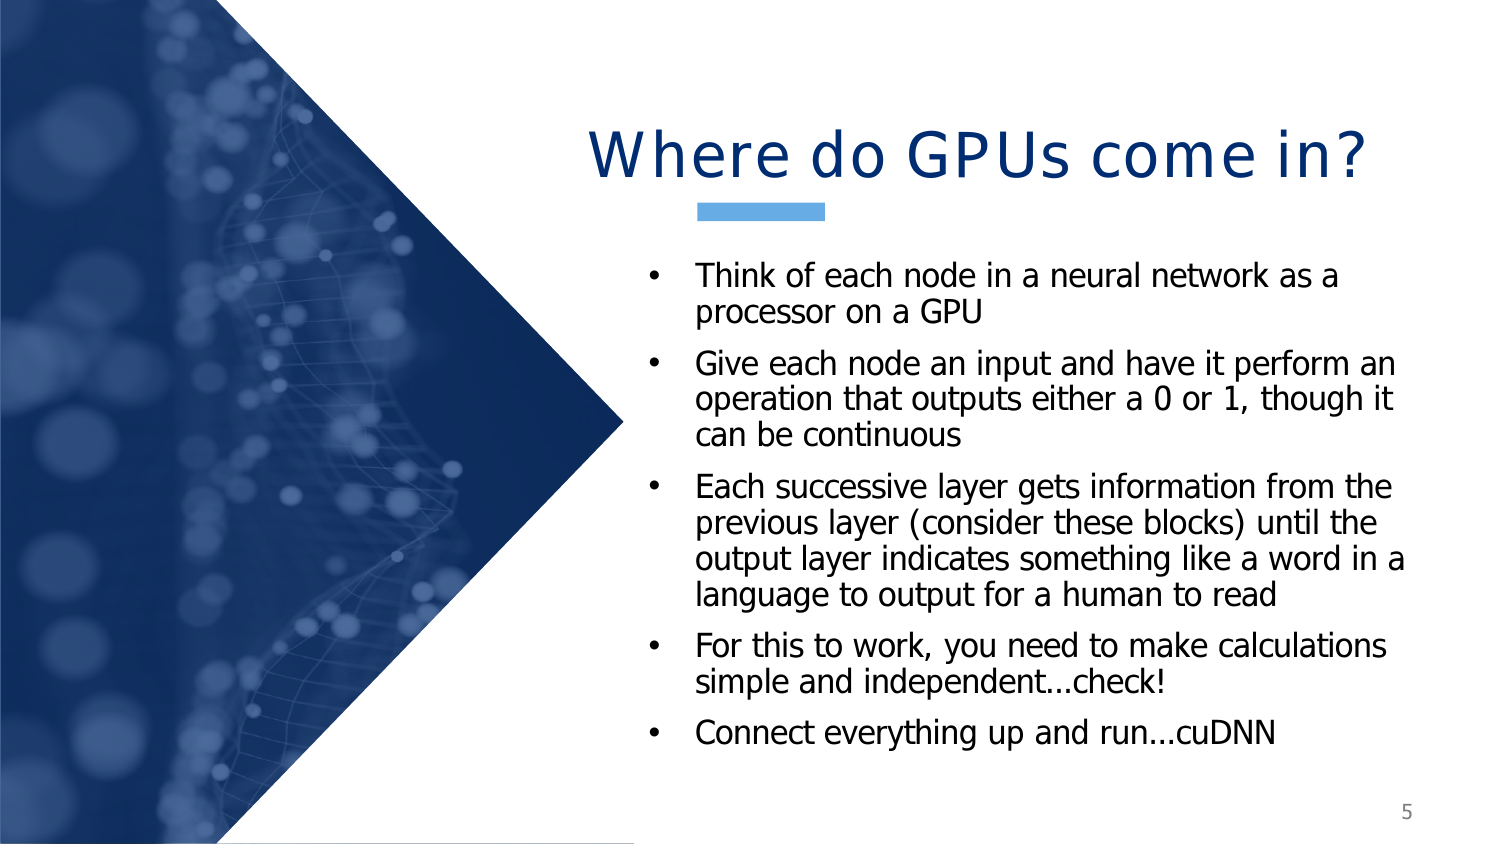

Where do GPUs come in?
Think of each node in a neural network as a processor on a GPU
Give each node an input and have it perform an operation that outputs either a 0 or 1, though it can be continuous
Each successive layer gets information from the previous layer (consider these blocks) until the output layer indicates something like a word in a language to output for a human to read
For this to work, you need to make calculations simple and independent…check!
Connect everything up and run…cuDNN